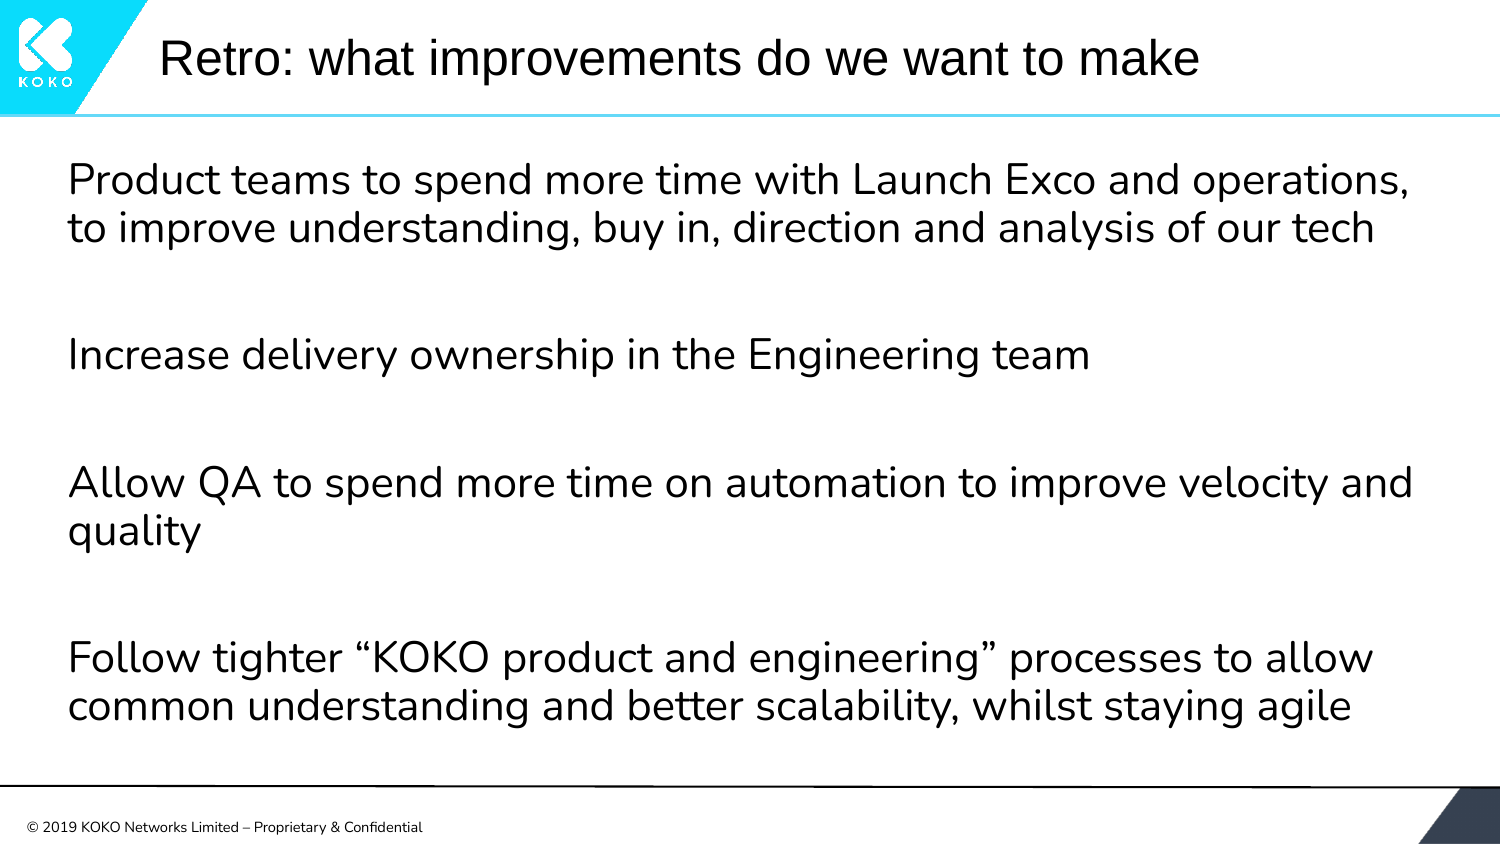

# Retro: what improvements do we want to make
Product teams to spend more time with Launch Exco and operations, to improve understanding, buy in, direction and analysis of our tech

Increase delivery ownership in the Engineering team

Allow QA to spend more time on automation to improve velocity and quality

Follow tighter “KOKO product and engineering” processes to allow common understanding and better scalability, whilst staying agile